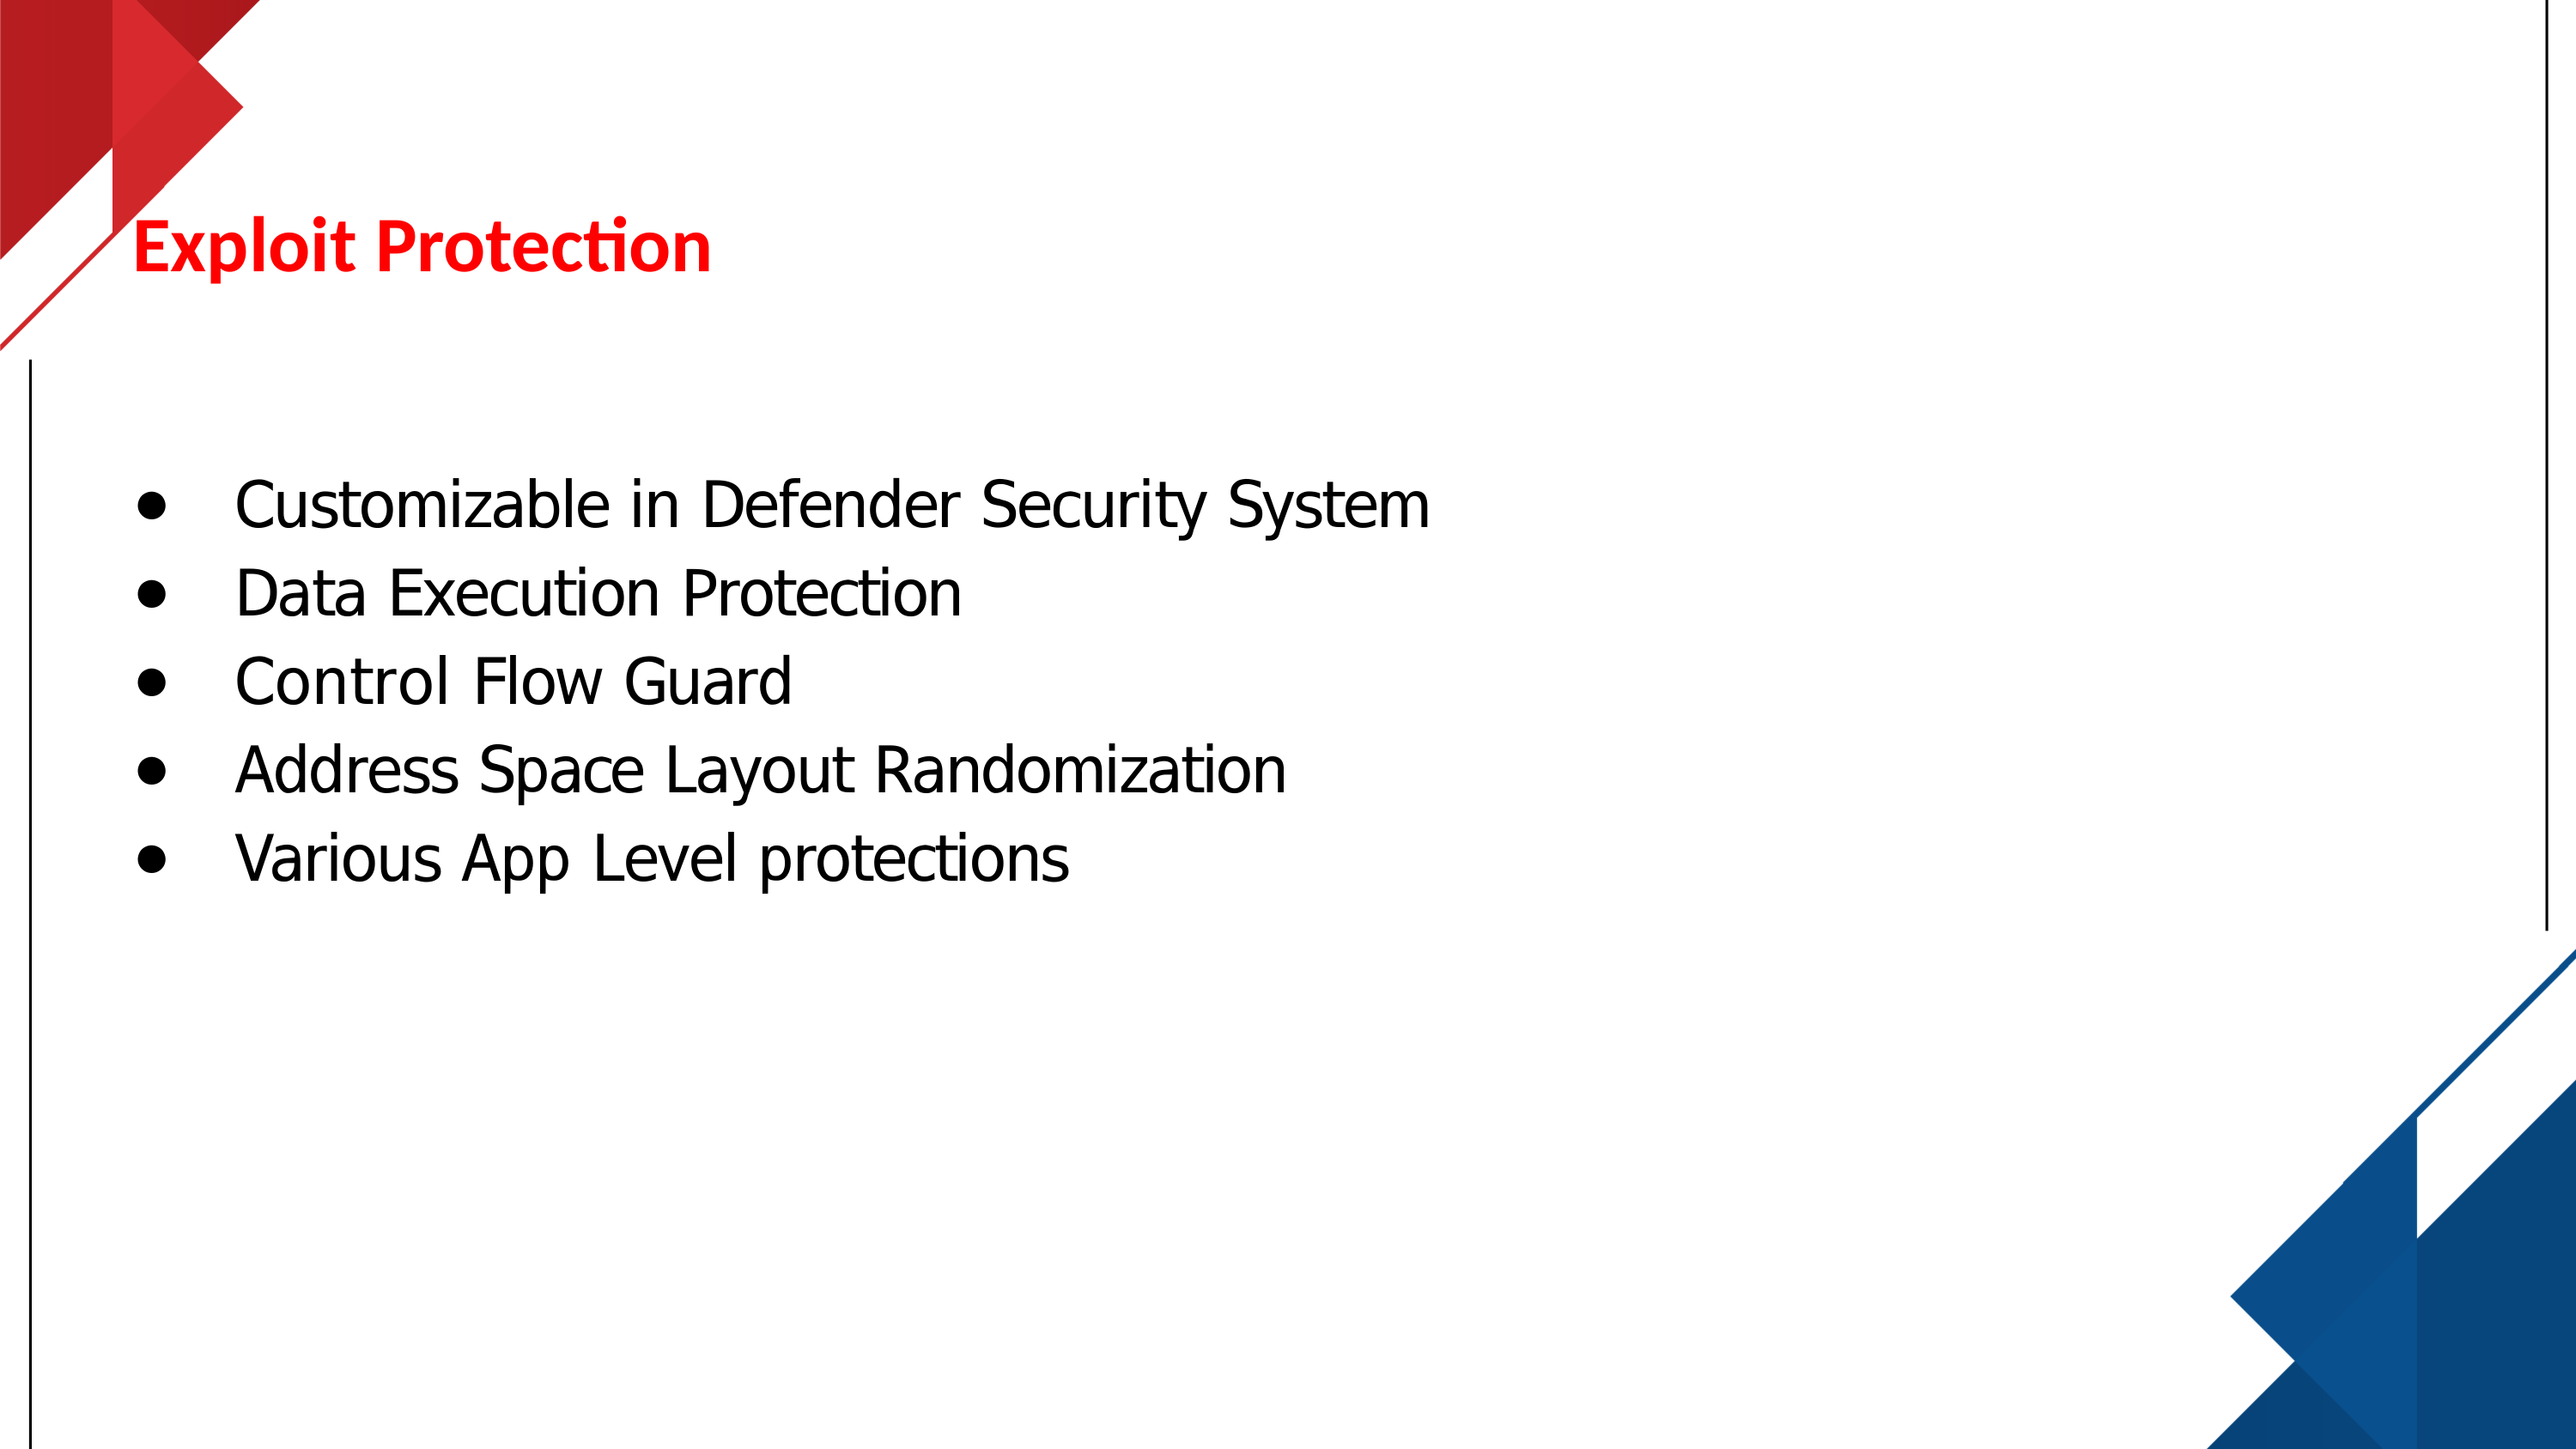

# Exploit Protection
Customizable in Defender Security System
Data Execution Protection
Control Flow Guard
Address Space Layout Randomization
Various App Level protections